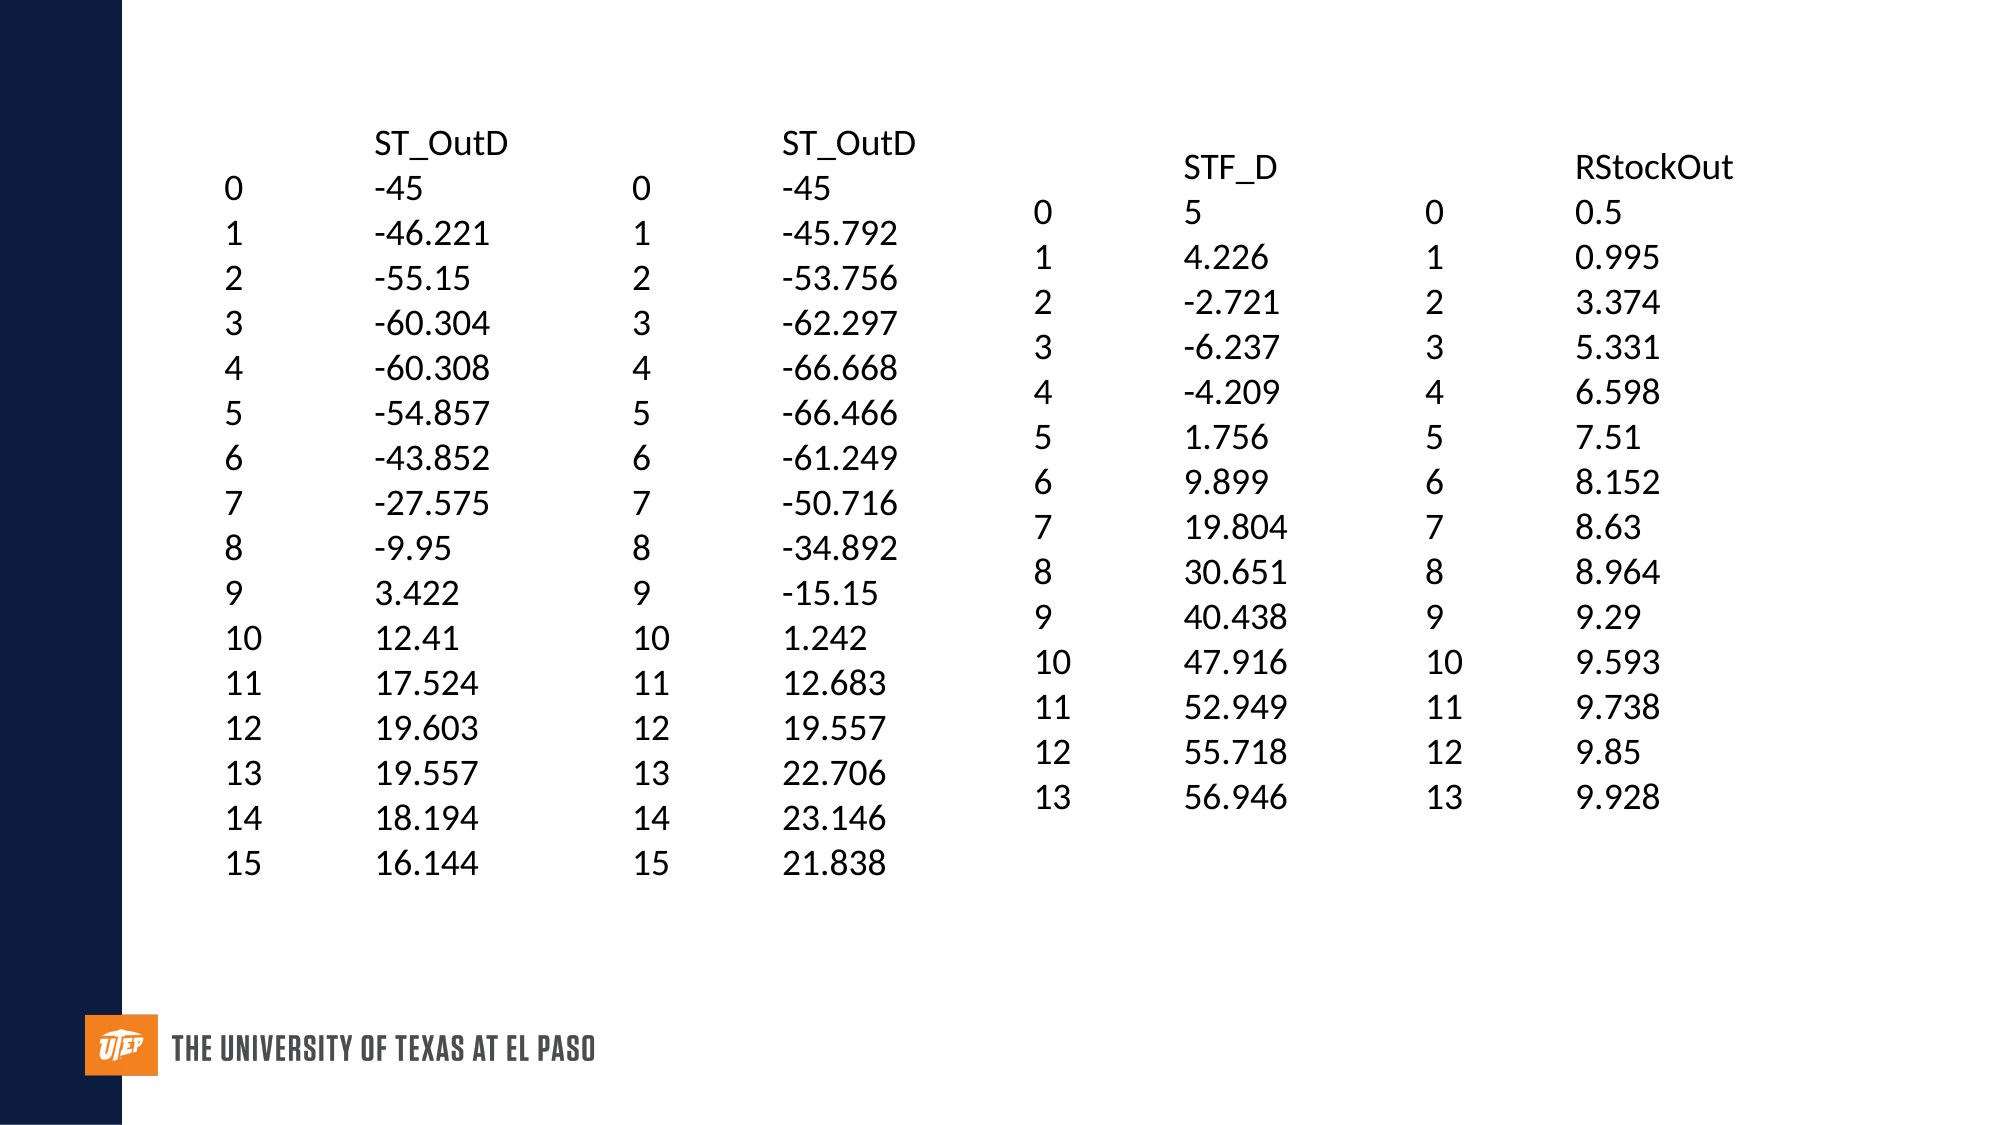

ST_OutD
0	-45
1	-46.221
2	-55.15
3	-60.304
4	-60.308
5	-54.857
6	-43.852
7	-27.575
8	-9.95
9	3.422
10	12.41
11	17.524
12	19.603
13	19.557
14	18.194
15	16.144
	ST_OutD
0	-45
1	-45.792
2	-53.756
3	-62.297
4	-66.668
5	-66.466
6	-61.249
7	-50.716
8	-34.892
9	-15.15
10	1.242
11	12.683
12	19.557
13	22.706
14	23.146
15	21.838
	RStockOut
0	0.5
1	0.995
2	3.374
3	5.331
4	6.598
5	7.51
6	8.152
7	8.63
8	8.964
9	9.29
10	9.593
11	9.738
12	9.85
13	9.928
	STF_D
0	5
1	4.226
2	-2.721
3	-6.237
4	-4.209
5	1.756
6	9.899
7	19.804
8	30.651
9	40.438
10	47.916
11	52.949
12	55.718
13	56.946